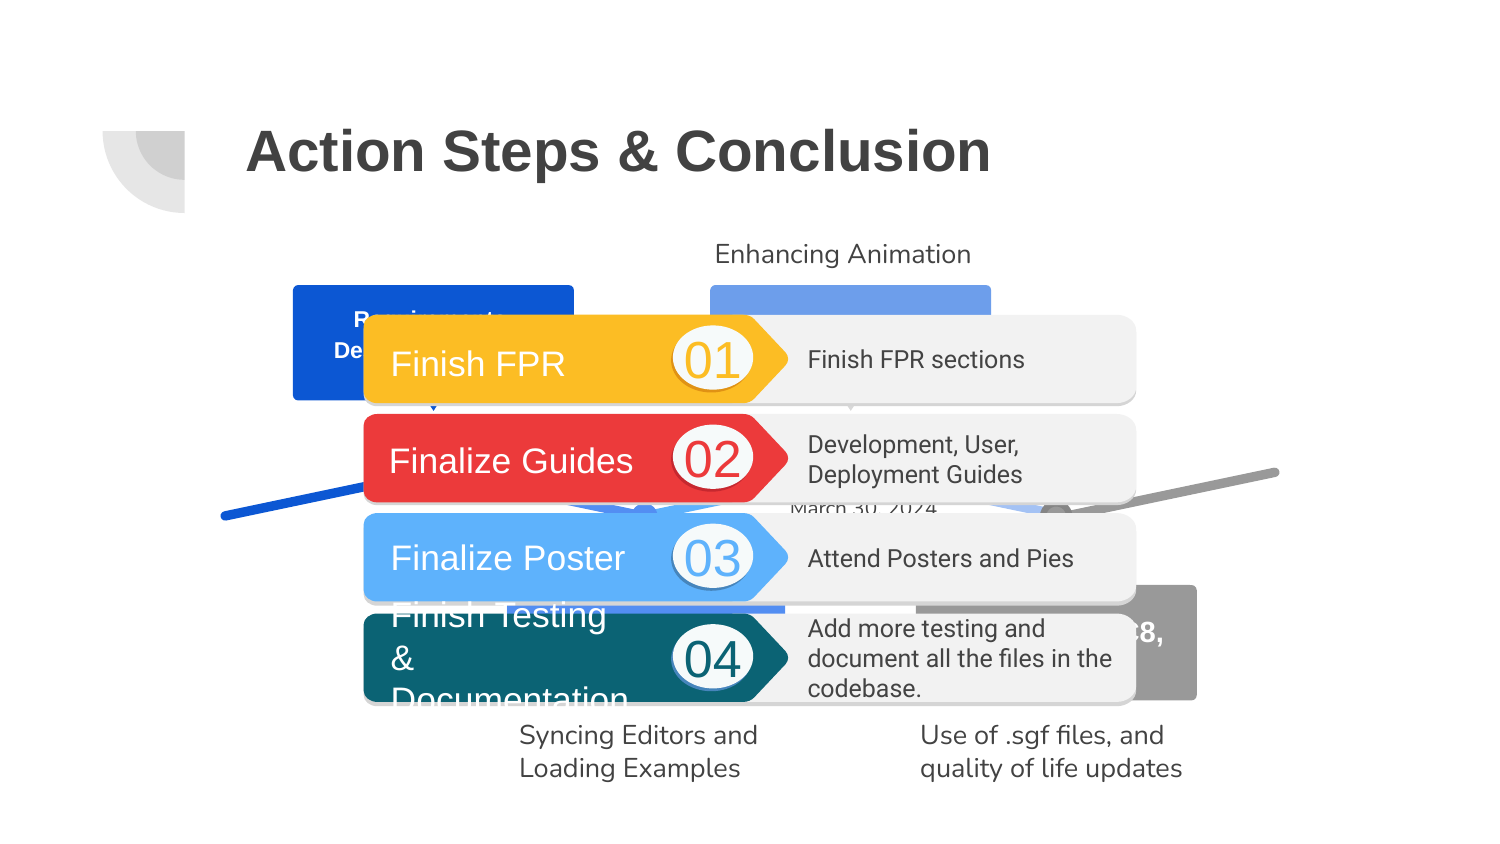

# Action Steps & Conclusion
Enhancing Animation

Requirements, Design, Research

Iteration 0

Iteration 2

UC3, UC4, UC5

Feb 27,2024
April 23, 2024

March 30, 2024

Iteration 1

UC0, UC1, UC2

Iteration 3

UC6, UC7, UC8, UC9
Syncing Editors and Loading Examples
Use of .sgf files, and quality of life updates

Finish FPR sections

01

Finish FPR

Development, User, Deployment Guides

02

Finalize Guides

Attend Posters and Pies

03

Finalize Poster

Add more testing and document all the files in the codebase.

04

Finish Testing
& Documentation